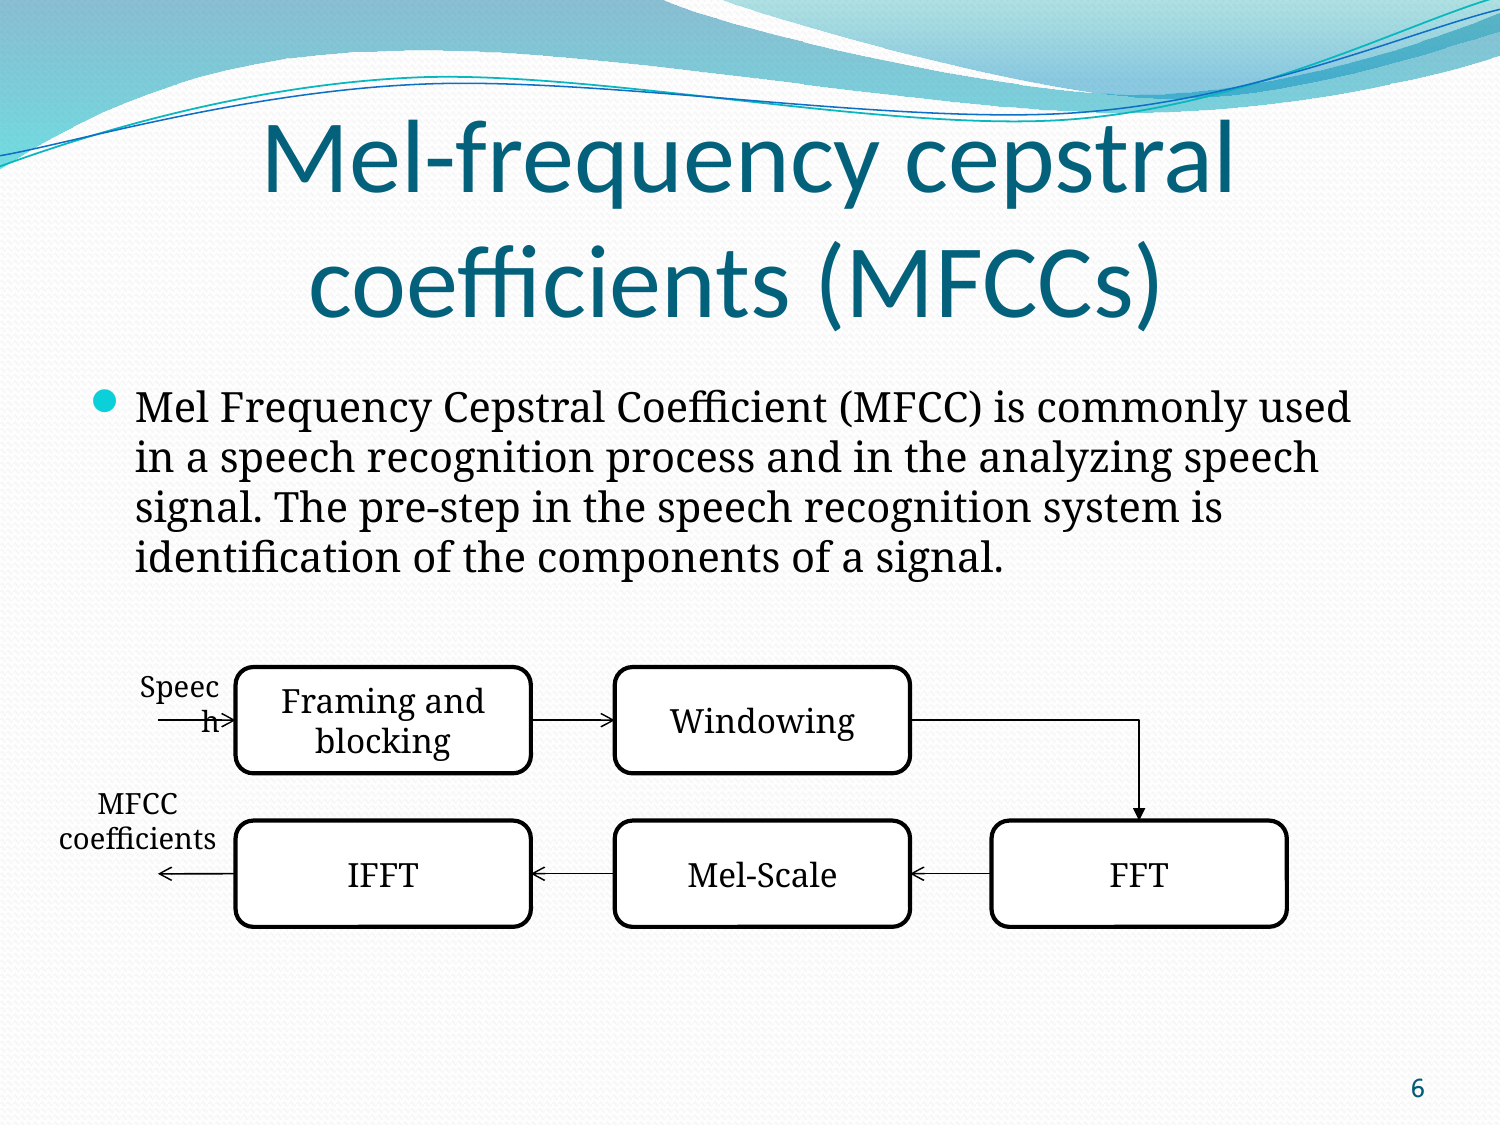

# Mel-frequency cepstral coefficients (MFCCs)
Mel Frequency Cepstral Coefficient (MFCC) is commonly used in a speech recognition process and in the analyzing speech signal. The pre-step in the speech recognition system is identification of the components of a signal.
Speech
Framing and blocking
Windowing
MFCC coefficients
IFFT
Mel-Scale
FFT
6